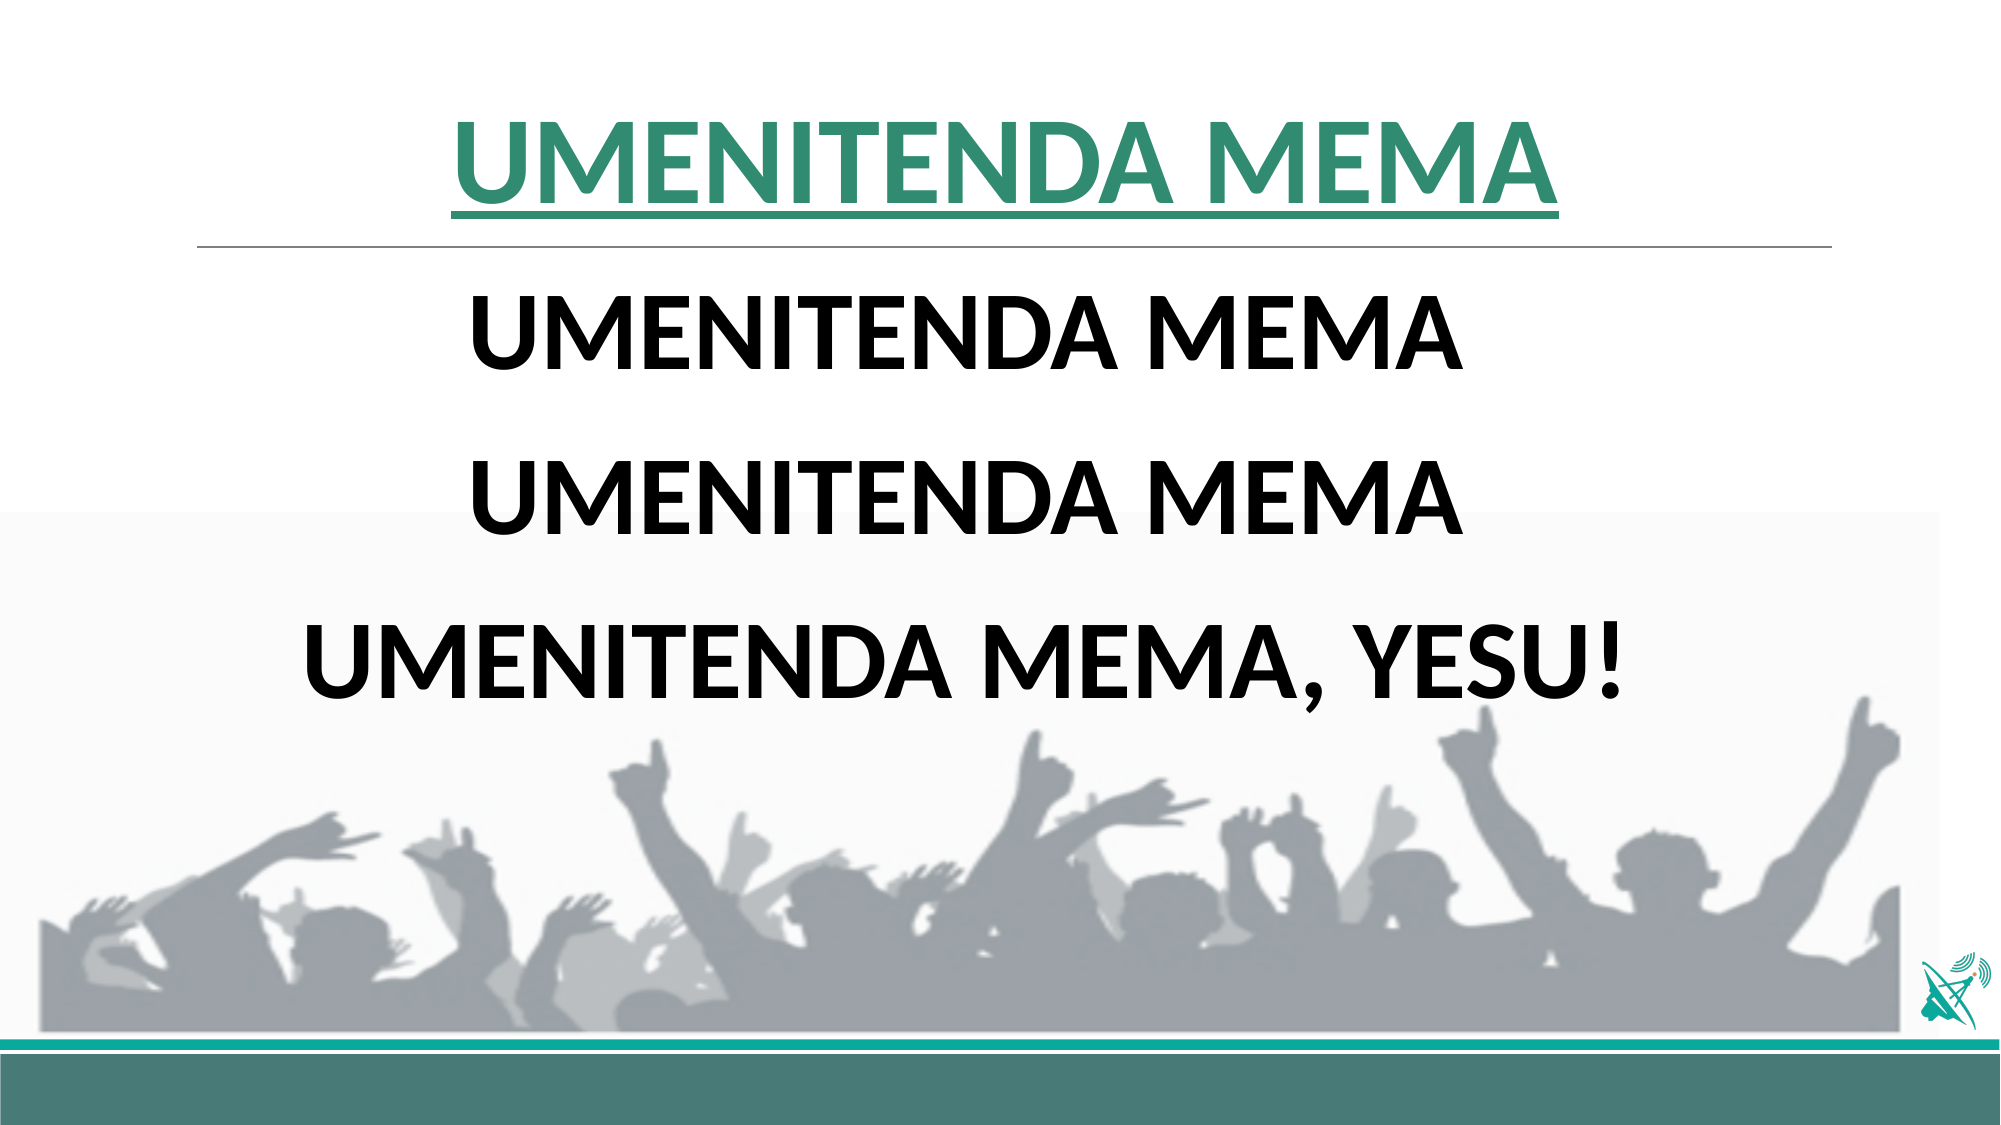

# UMENITENDA MEMA
UMENITENDA MEMA
UMENITENDA MEMA
UMENITENDA MEMA, YESU!